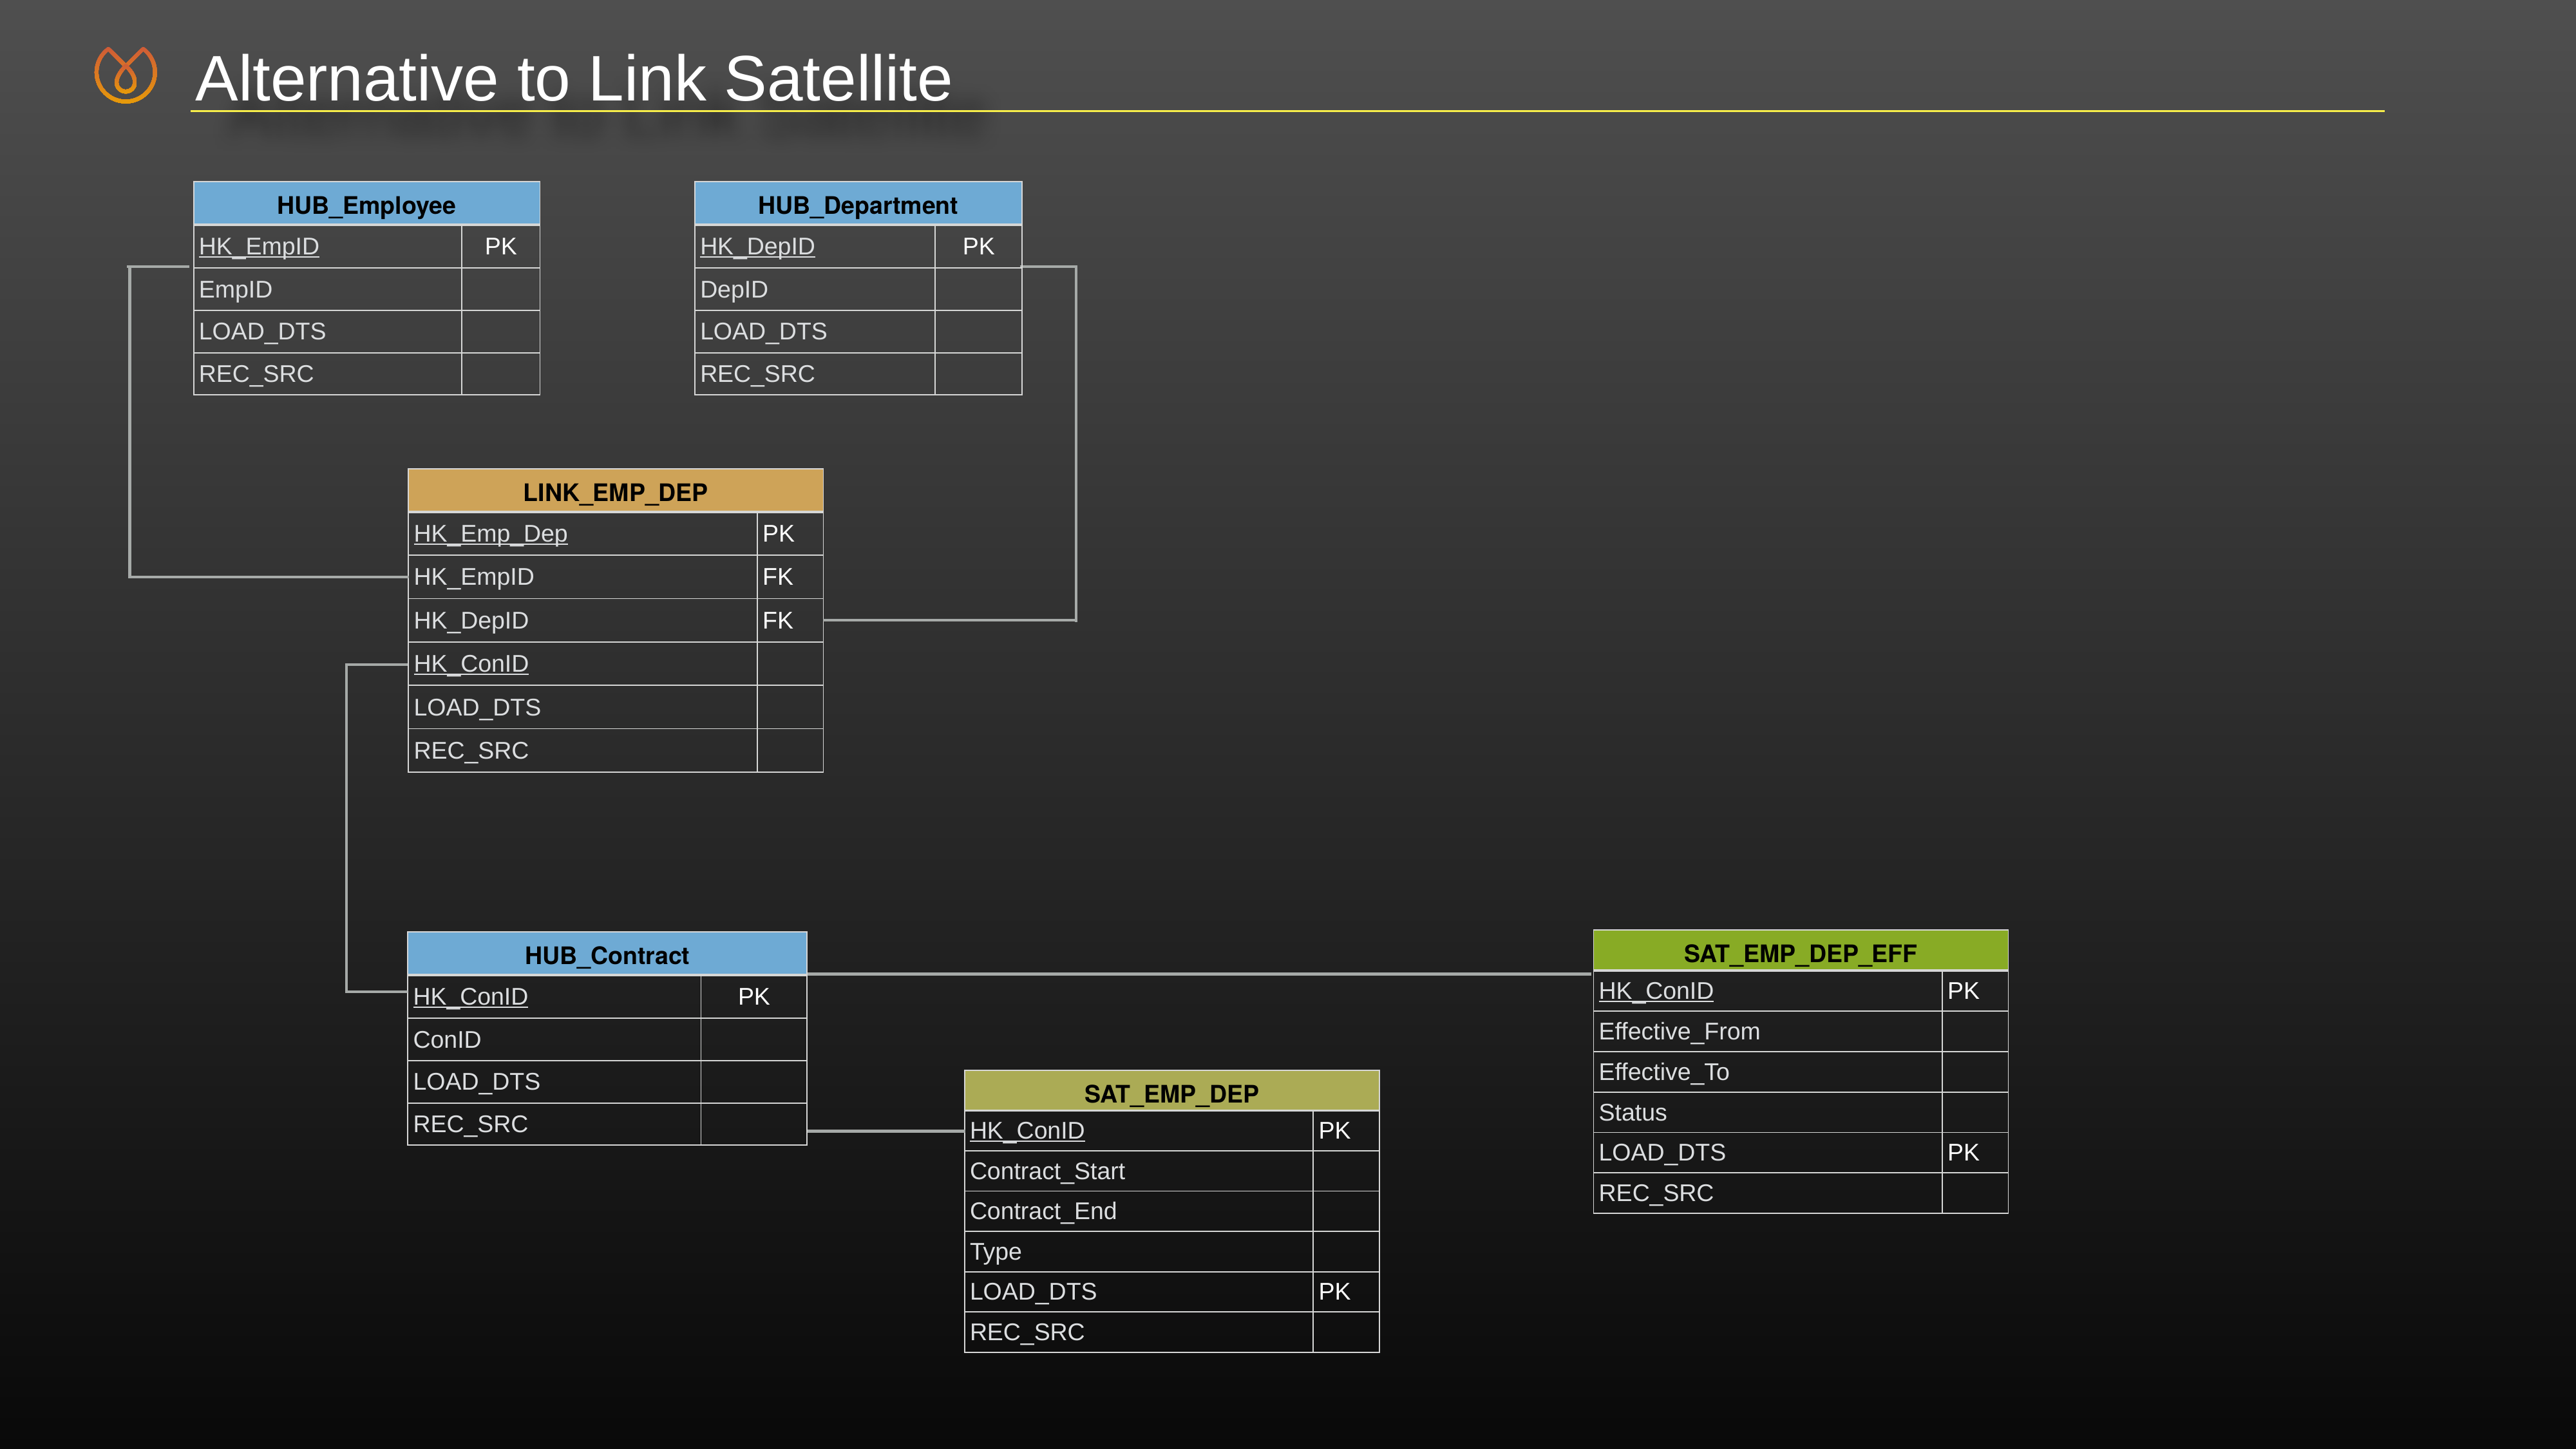

Alternative to Link Satellite

| HUB\_Employee |  |
| --- | --- |
| HK\_EmpID | PK |
| EmpID |  |
| LOAD\_DTS |  |
| REC\_SRC |  |
| HUB\_Department |  |
| --- | --- |
| HK\_DepID | PK |
| DepID |  |
| LOAD\_DTS |  |
| REC\_SRC |  |

| LINK\_EMP\_DEP |  |
| --- | --- |
| HK\_Emp\_Dep | PK |
| HK\_EmpID | FK |
| HK\_DepID | FK |
| HK\_ConID |  |
| LOAD\_DTS |  |
| REC\_SRC |  |

| SAT\_EMP\_DEP\_EFF |  |
| --- | --- |
| HK\_ConID | PK |
| Effective\_From |  |
| Effective\_To |  |
| Status |  |
| LOAD\_DTS | PK |
| REC\_SRC |  |
| HUB\_Contract |  |
| --- | --- |
| HK\_ConID | PK |
| ConID |  |
| LOAD\_DTS |  |
| REC\_SRC |  |

| SAT\_EMP\_DEP |  |
| --- | --- |
| HK\_ConID | PK |
| Contract\_Start |  |
| Contract\_End |  |
| Type |  |
| LOAD\_DTS | PK |
| REC\_SRC |  |